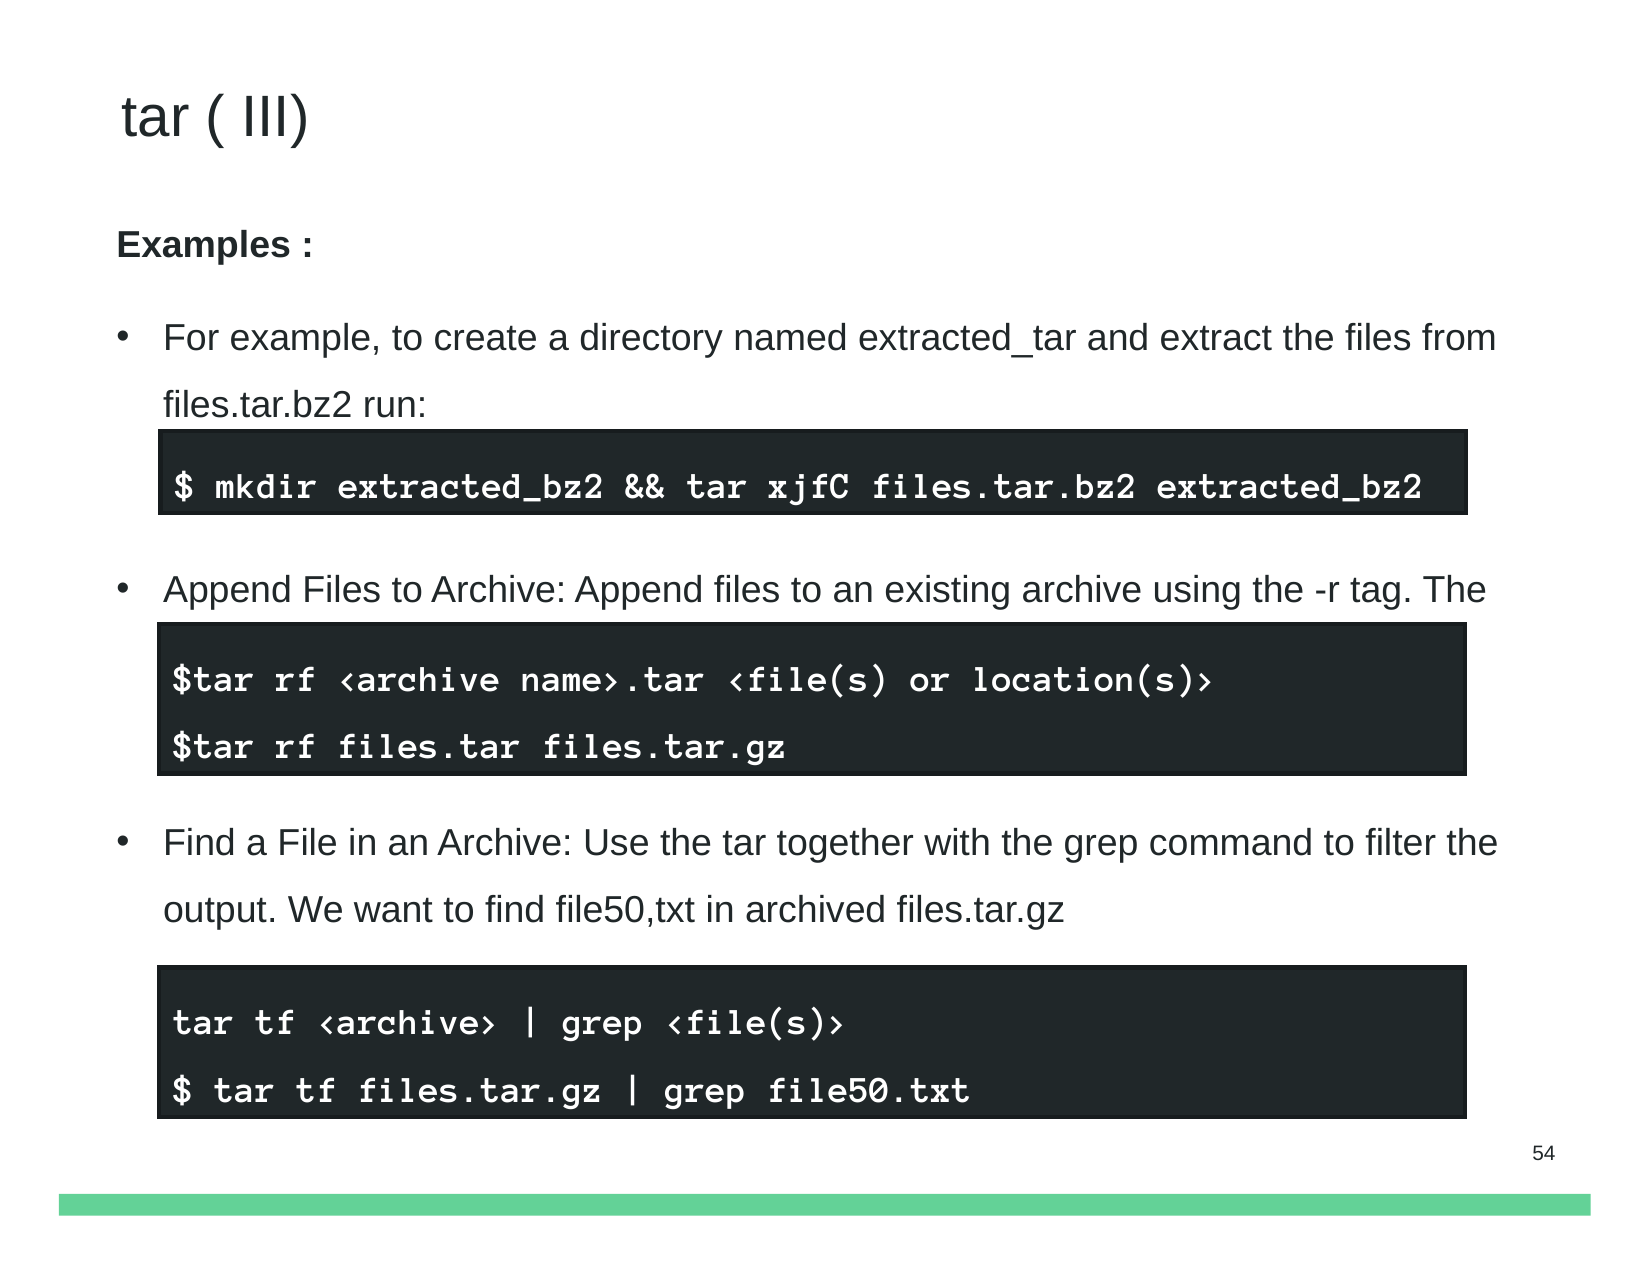

tar ( III)
Examples :
For example, to create a directory named extracted_tar and extract the files from files.tar.bz2 run:

Append Files to Archive: Append files to an existing archive using the -r tag. The syntax is:

Find a File in an Archive: Use the tar together with the grep command to filter the output. We want to find file50,txt in archived files.tar.gz

$ mkdir extracted_bz2 && tar xjfC files.tar.bz2 extracted_bz2
$tar rf <archive name>.tar <file(s) or location(s)>
$tar rf files.tar files.tar.gz
tar tf <archive> | grep <file(s)>
$ tar tf files.tar.gz | grep file50.txt
54